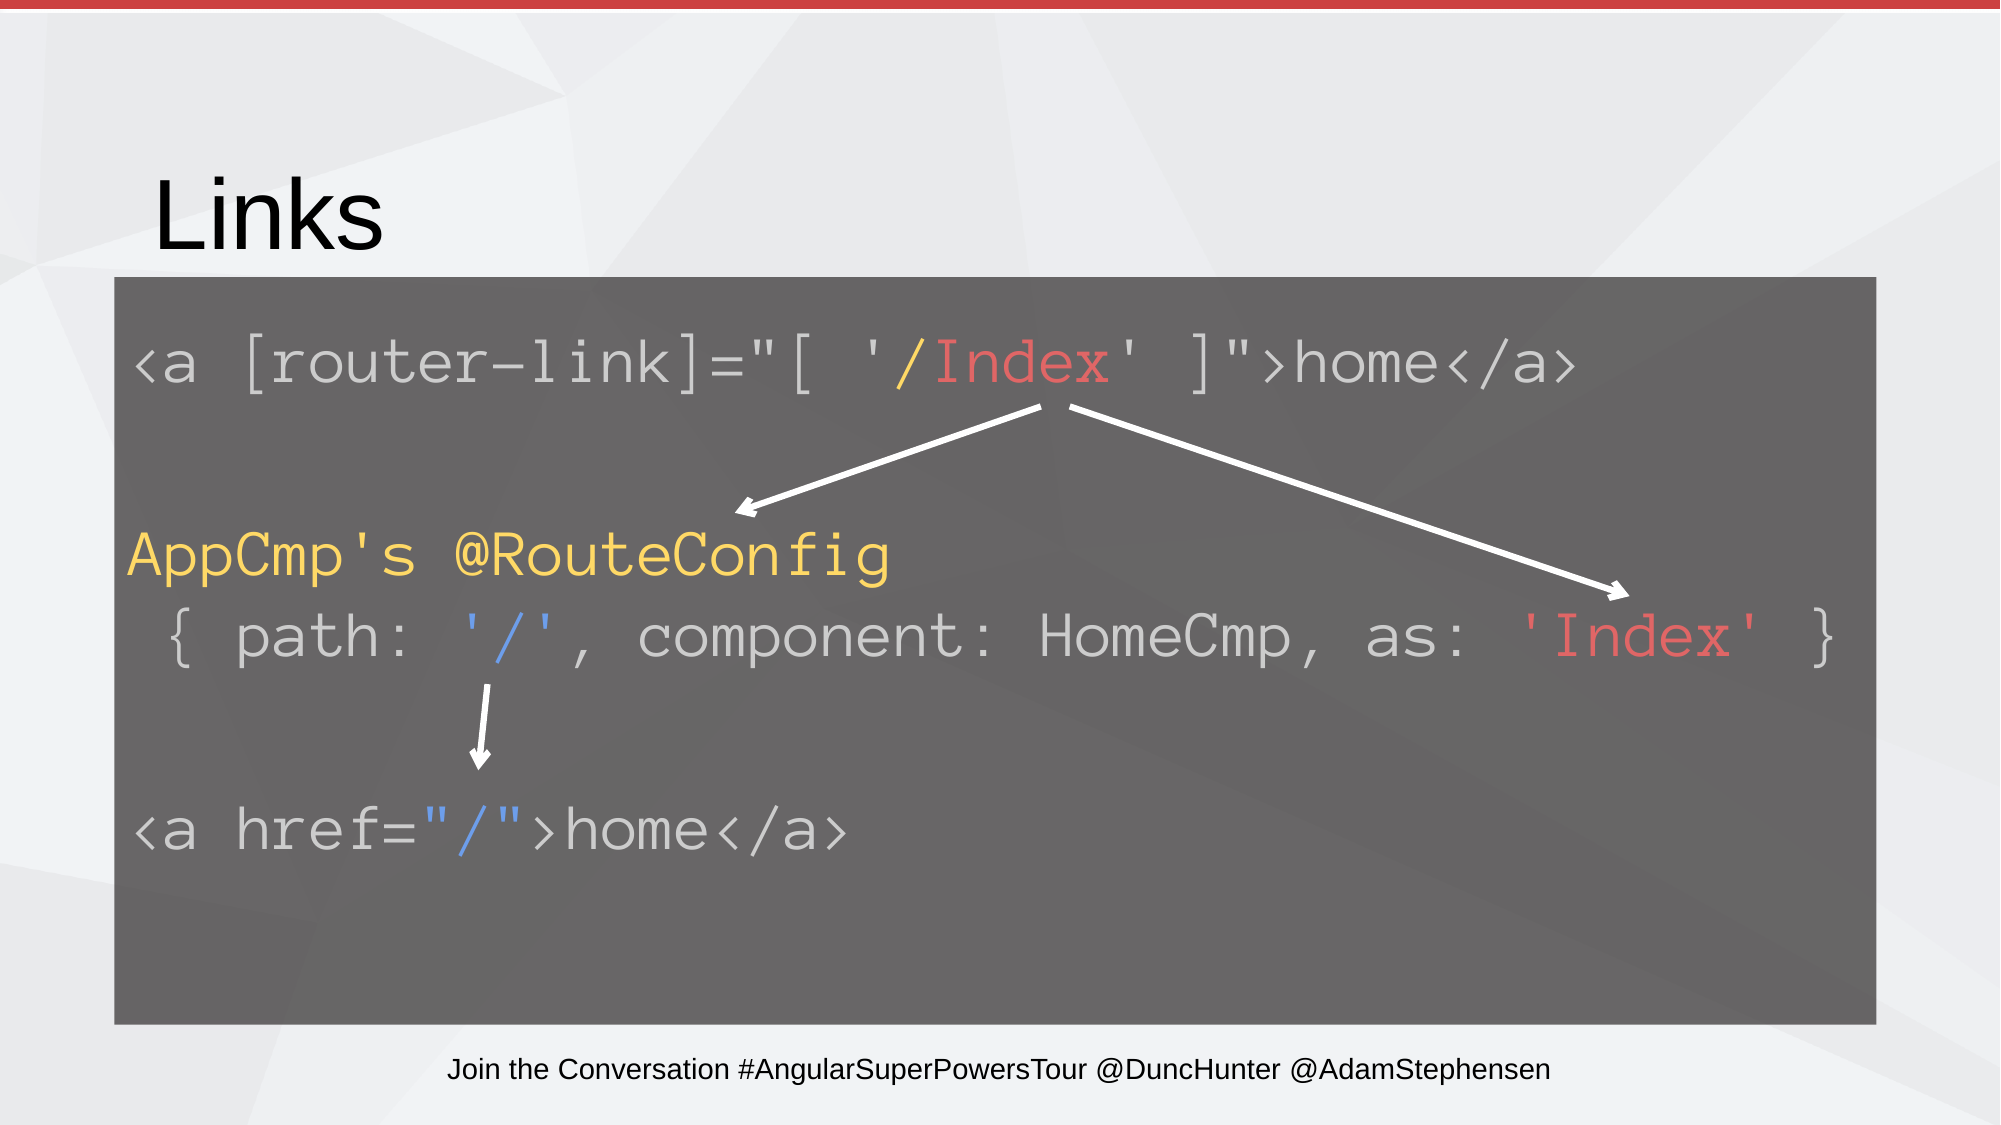

# Links
<a [router-link]="[ '/Index' ]">home</a>
AppCmp's @RouteConfig
 { path: '/', component: HomeCmp, as: 'Index' }
<a href="/">home</a>

Join the Conversation #AngularSuperPowersTour @DuncHunter @AdamStephensen